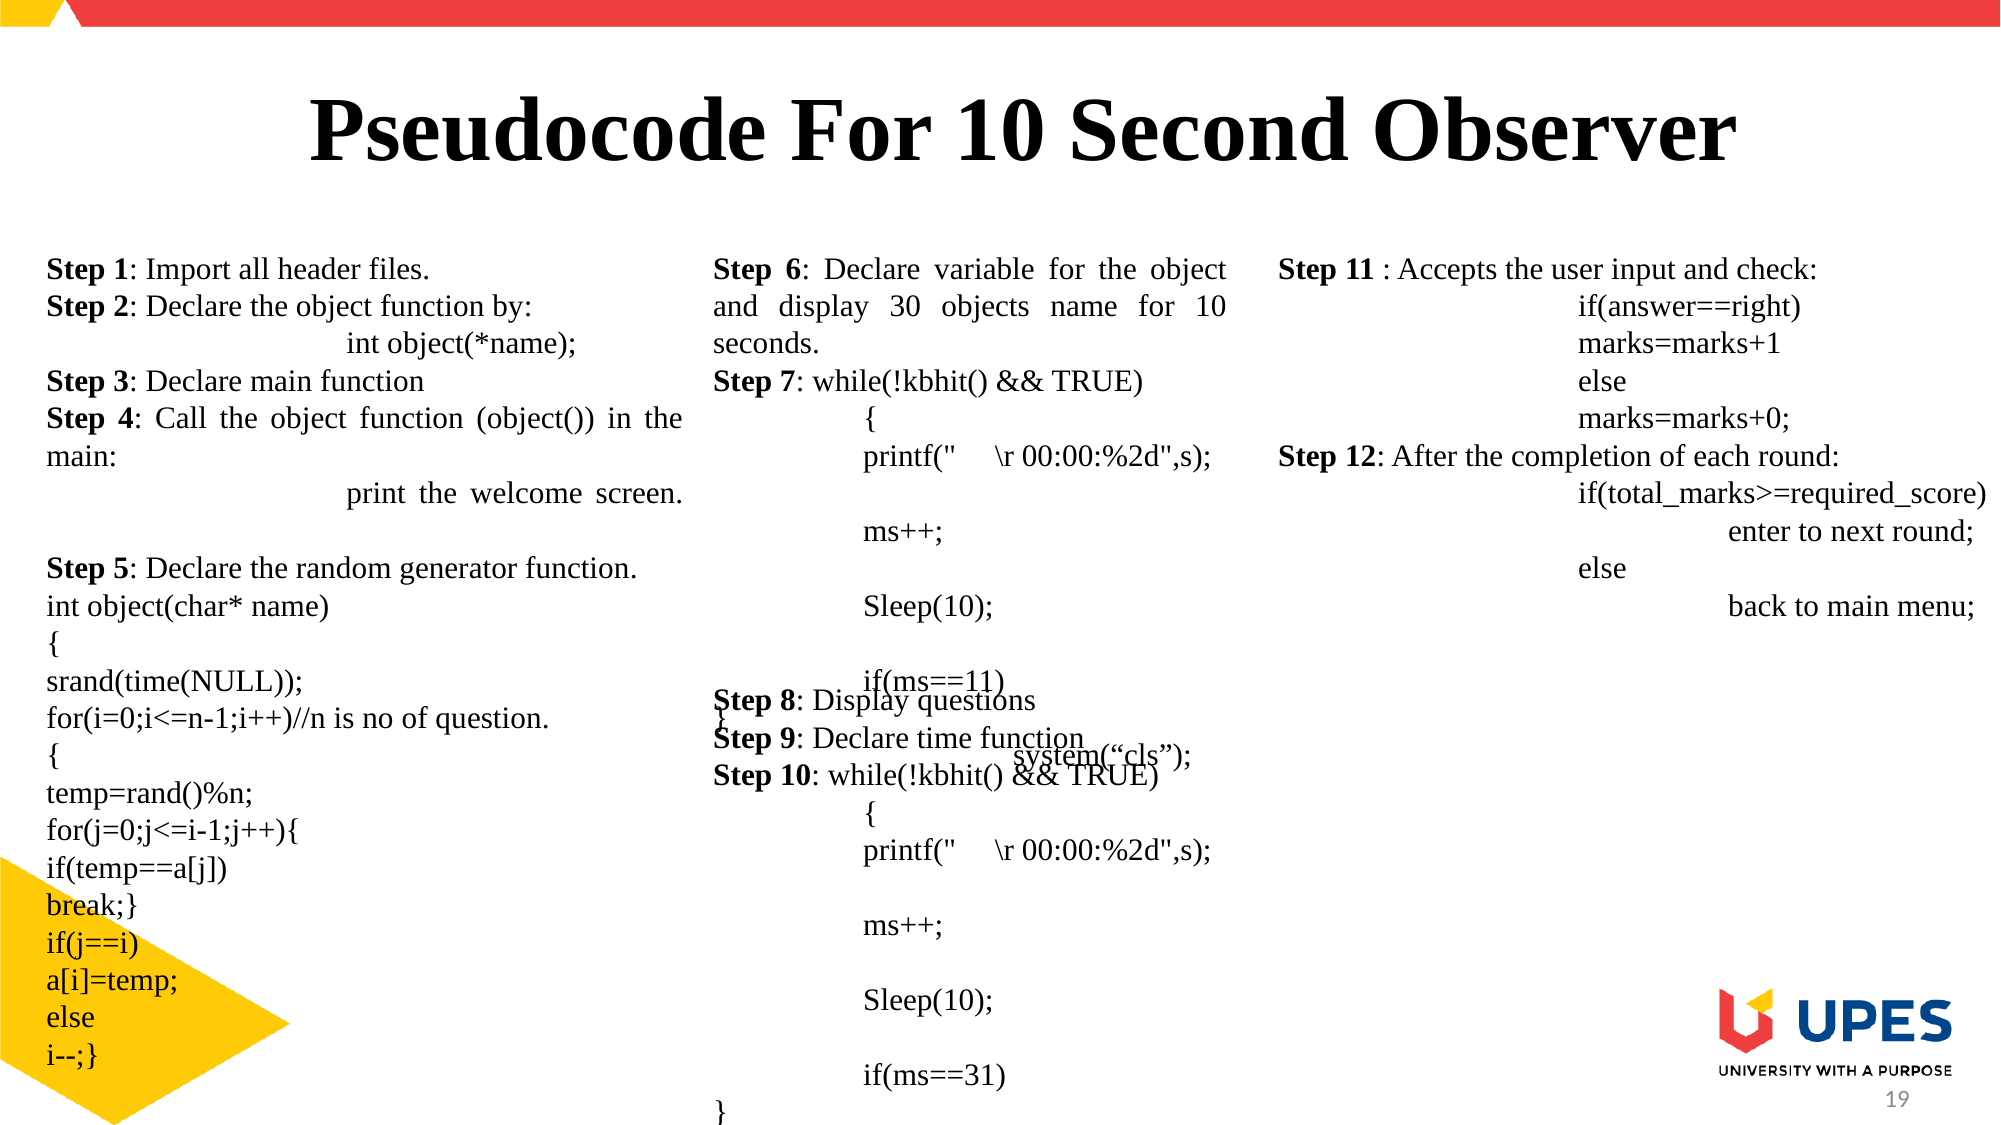

# Pseudocode For 10 Second Observer
Step 1: Import all header files.
Step 2: Declare the object function by:
		int object(*name);
Step 3: Declare main function
Step 4: Call the object function (object()) in the main:
		print the welcome screen.
Step 5: Declare the random generator function.
int object(char* name)
{
srand(time(NULL));
for(i=0;i<=n-1;i++)//n is no of question.
{
temp=rand()%n;
for(j=0;j<=i-1;j++){
if(temp==a[j])
break;}
if(j==i)
a[i]=temp;
else
i--;}

Step 6: Declare variable for the object and display 30 objects name for 10 seconds.
Step 7: while(!kbhit() && TRUE)
	{
	printf("     \r 00:00:%2d",s);
				ms++;
				Sleep(10);
				if(ms==11)
}					system(“cls”);
Step 11 : Accepts the user input and check:
		if(answer==right)
		marks=marks+1
		else
		marks=marks+0;
Step 12: After the completion of each round:
		if(total_marks>=required_score)
			enter to next round;
		else
			back to main menu;
Step 8: Display questions
Step 9: Declare time function
Step 10: while(!kbhit() && TRUE)
	{
	printf("     \r 00:00:%2d",s);
				ms++;
				Sleep(10);
				if(ms==31)
}					system(“cls”);